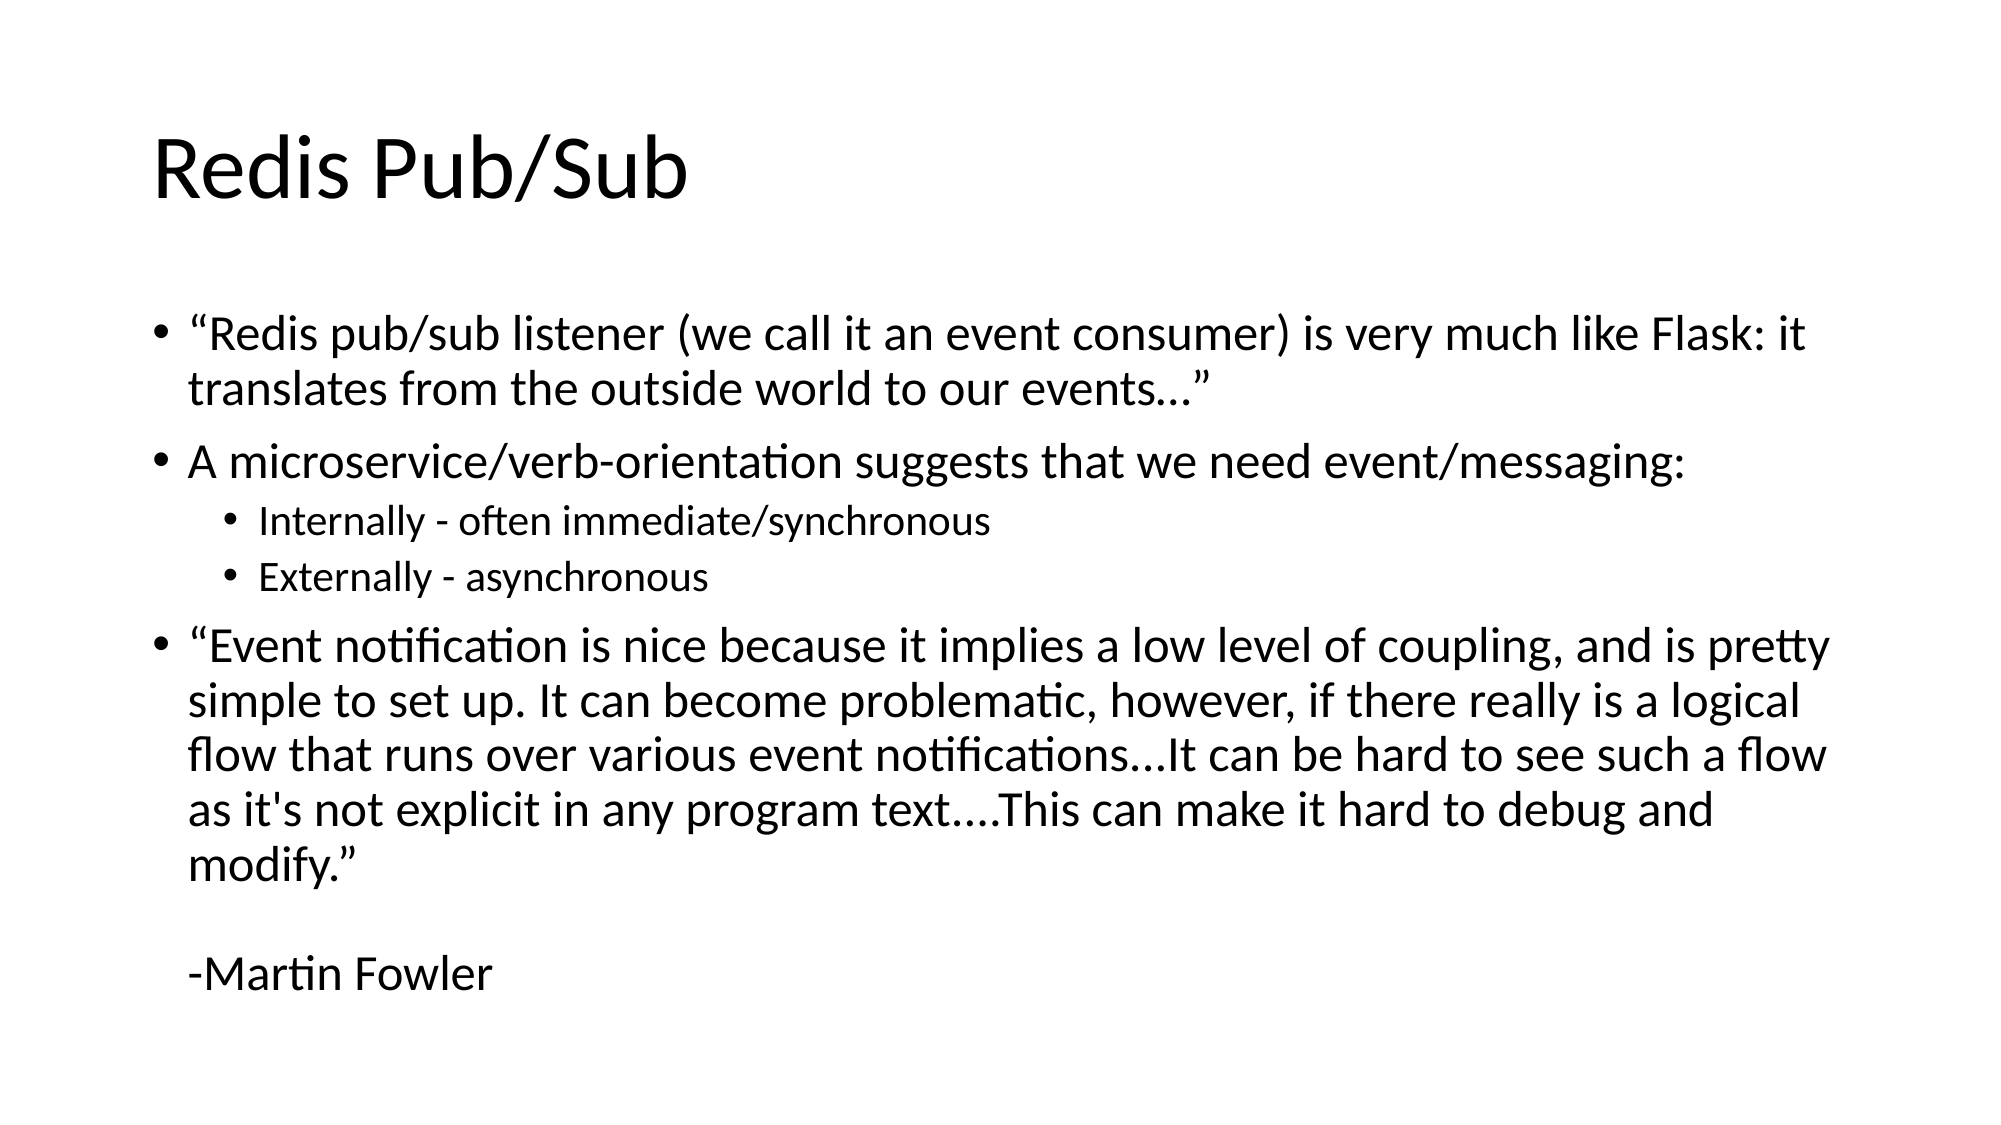

# Redis Pub/Sub
“Redis pub/sub listener (we call it an event consumer) is very much like Flask: it translates from the outside world to our events…”
A microservice/verb-orientation suggests that we need event/messaging:
Internally - often immediate/synchronous
Externally - asynchronous
“Event notification is nice because it implies a low level of coupling, and is pretty simple to set up. It can become problematic, however, if there really is a logical flow that runs over various event notifications...It can be hard to see such a flow as it's not explicit in any program text....This can make it hard to debug and modify.”
-Martin Fowler